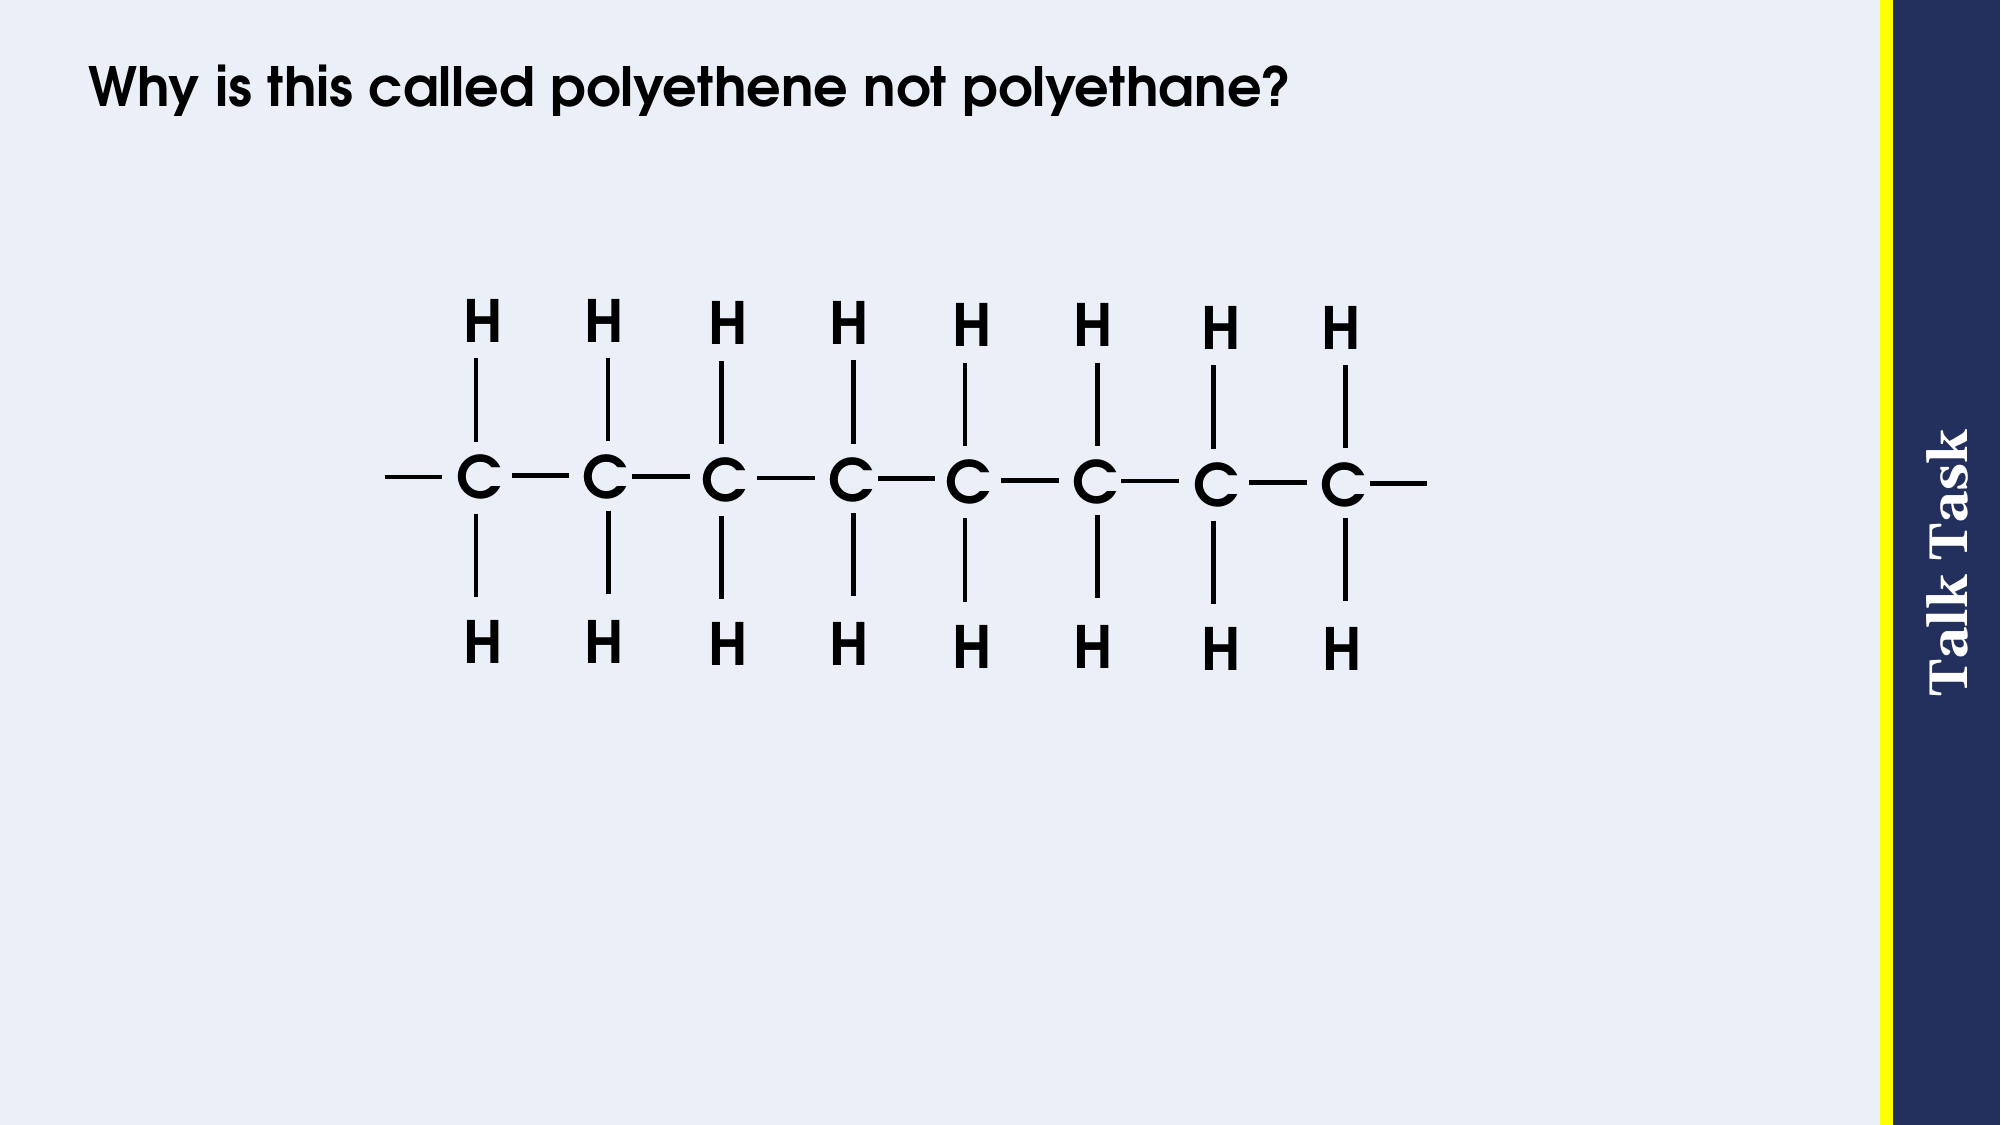

# Why is this called polyethene not polyethane?
H     H
H     H
H     H
H     H
C     C
C     C
C     C
C     C
H     H
H     H
H     H
H     H